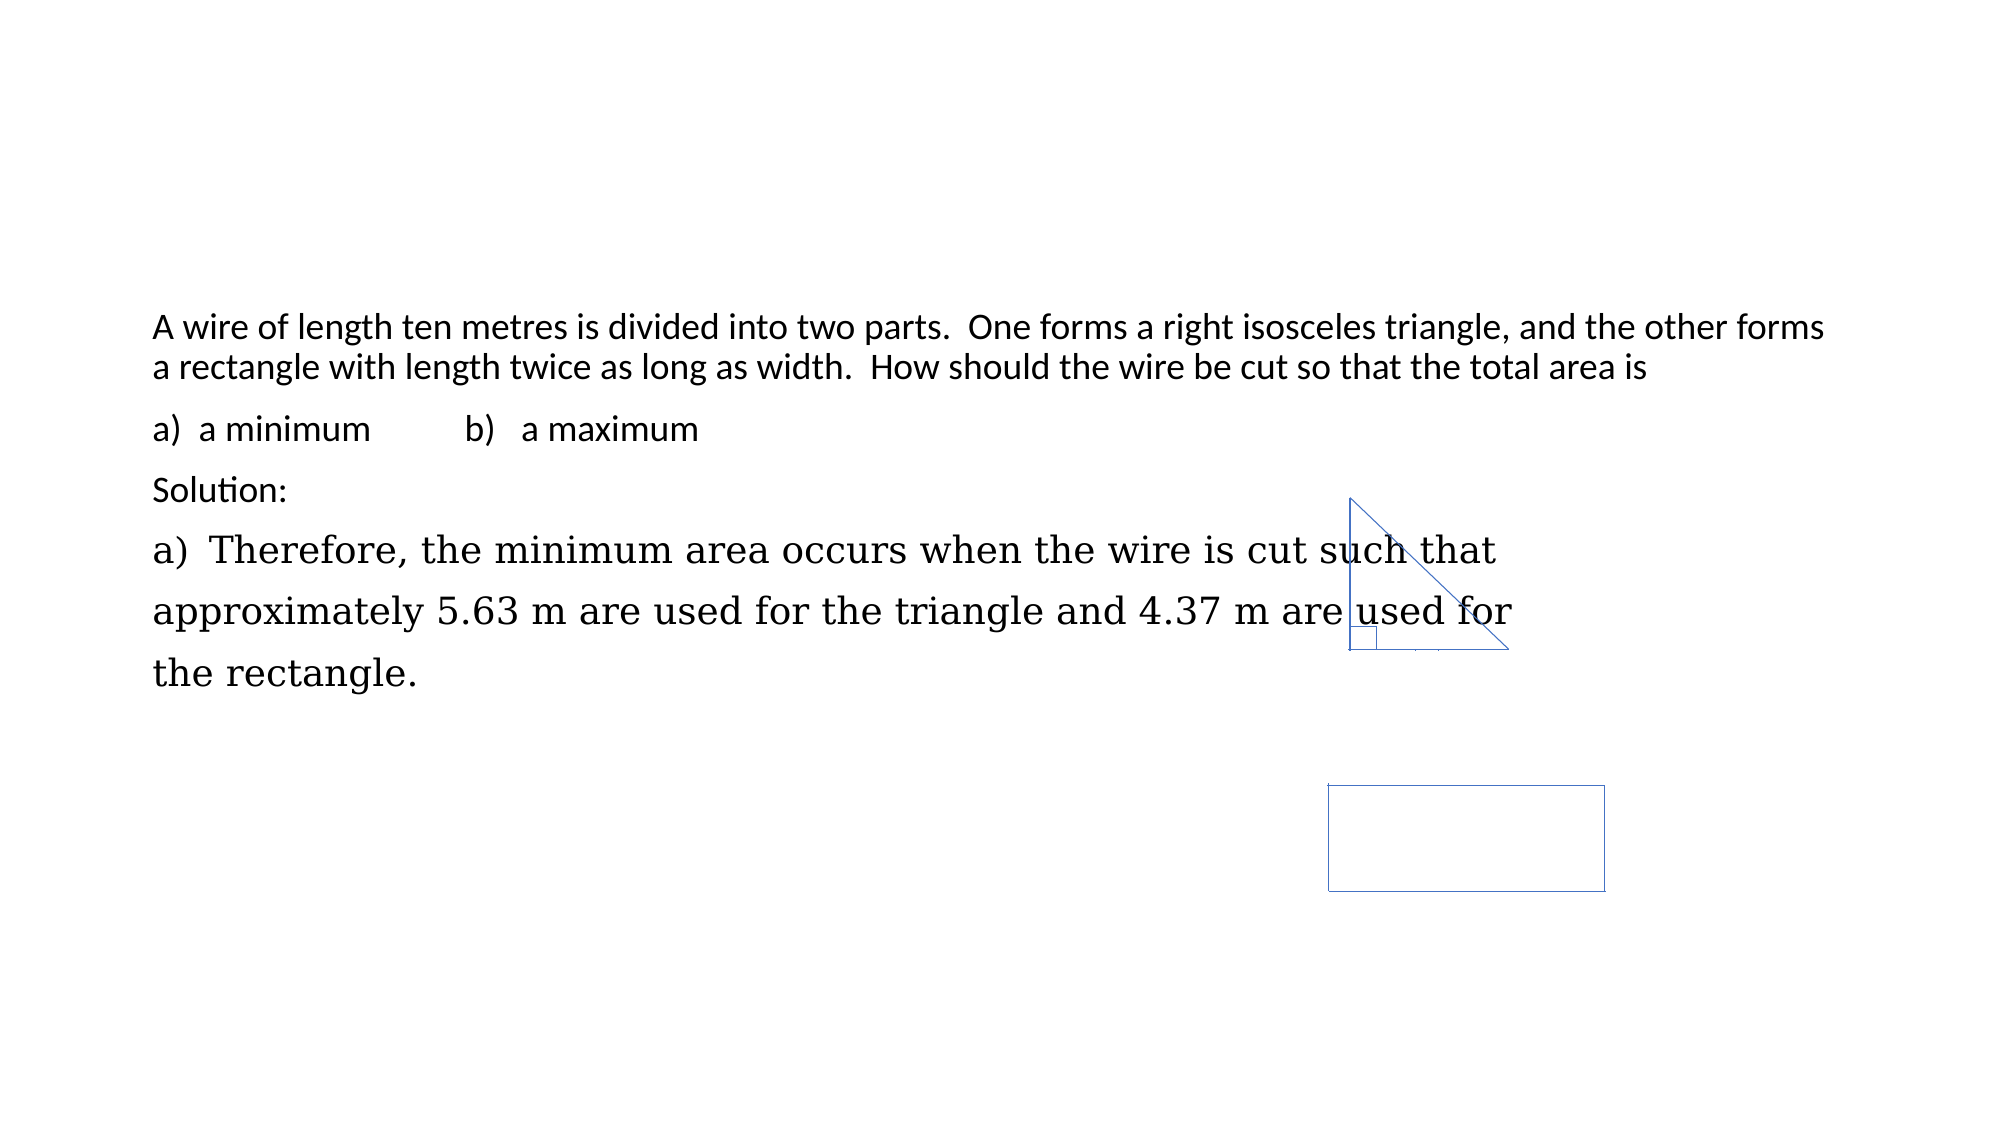

#
A wire of length ten metres is divided into two parts.  One forms a right isosceles triangle, and the other forms a rectangle with length twice as long as width.  How should the wire be cut so that the total area is
a)  a minimum           b)   a maximum
Solution:
Therefore, the minimum area occurs when the wire is cut such that
approximately 5.63 m are used for the triangle and 4.37 m are used for
the rectangle.